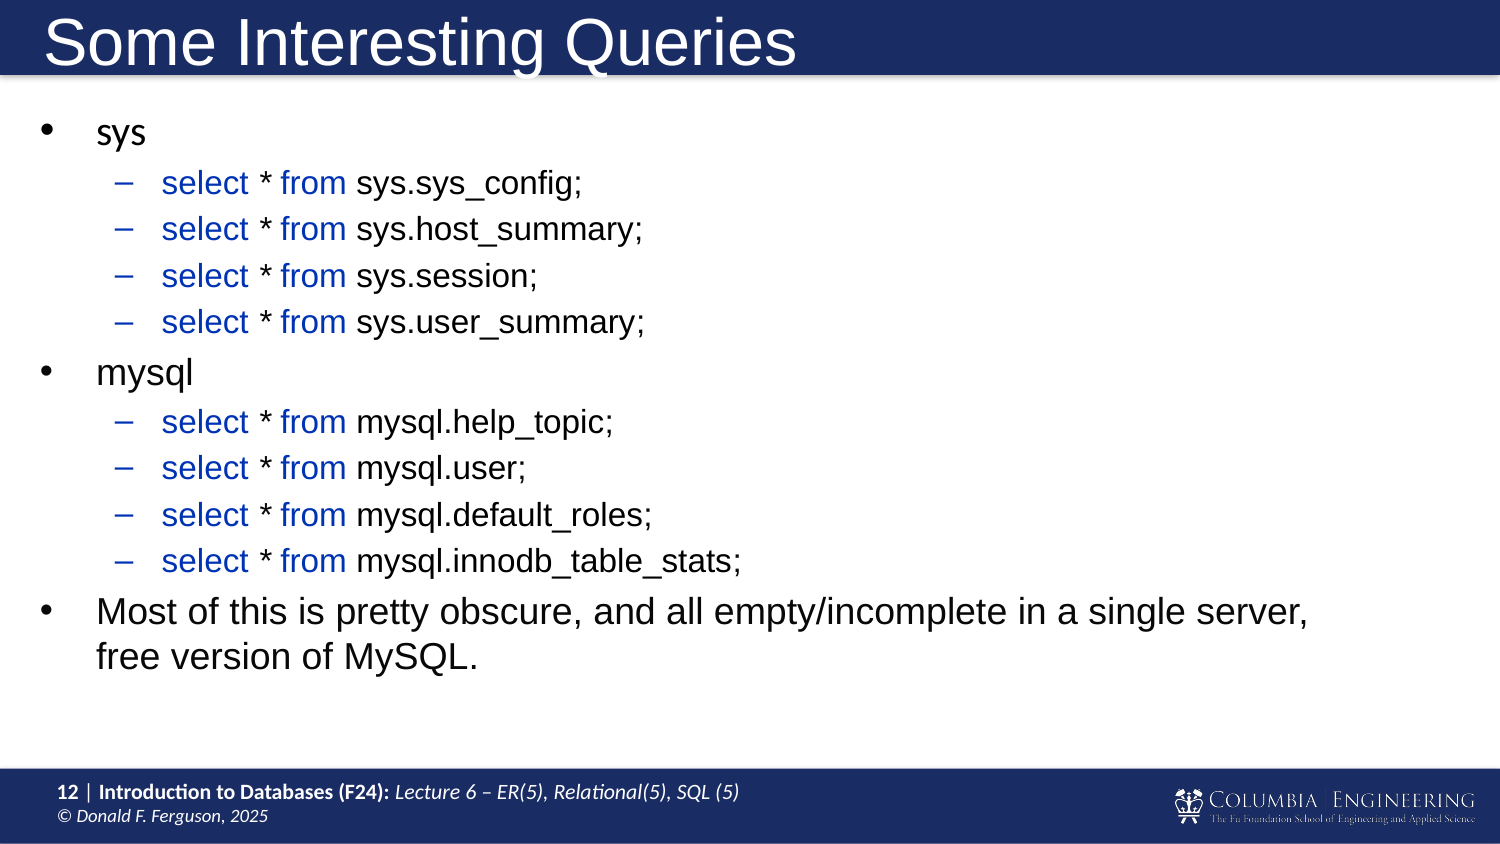

# Some Interesting Queries
sys
select * from sys.sys_config;
select * from sys.host_summary;
select * from sys.session;
select * from sys.user_summary;
mysql
select * from mysql.help_topic;
select * from mysql.user;
select * from mysql.default_roles;
select * from mysql.innodb_table_stats;
Most of this is pretty obscure, and all empty/incomplete in a single server,
free version of MySQL.